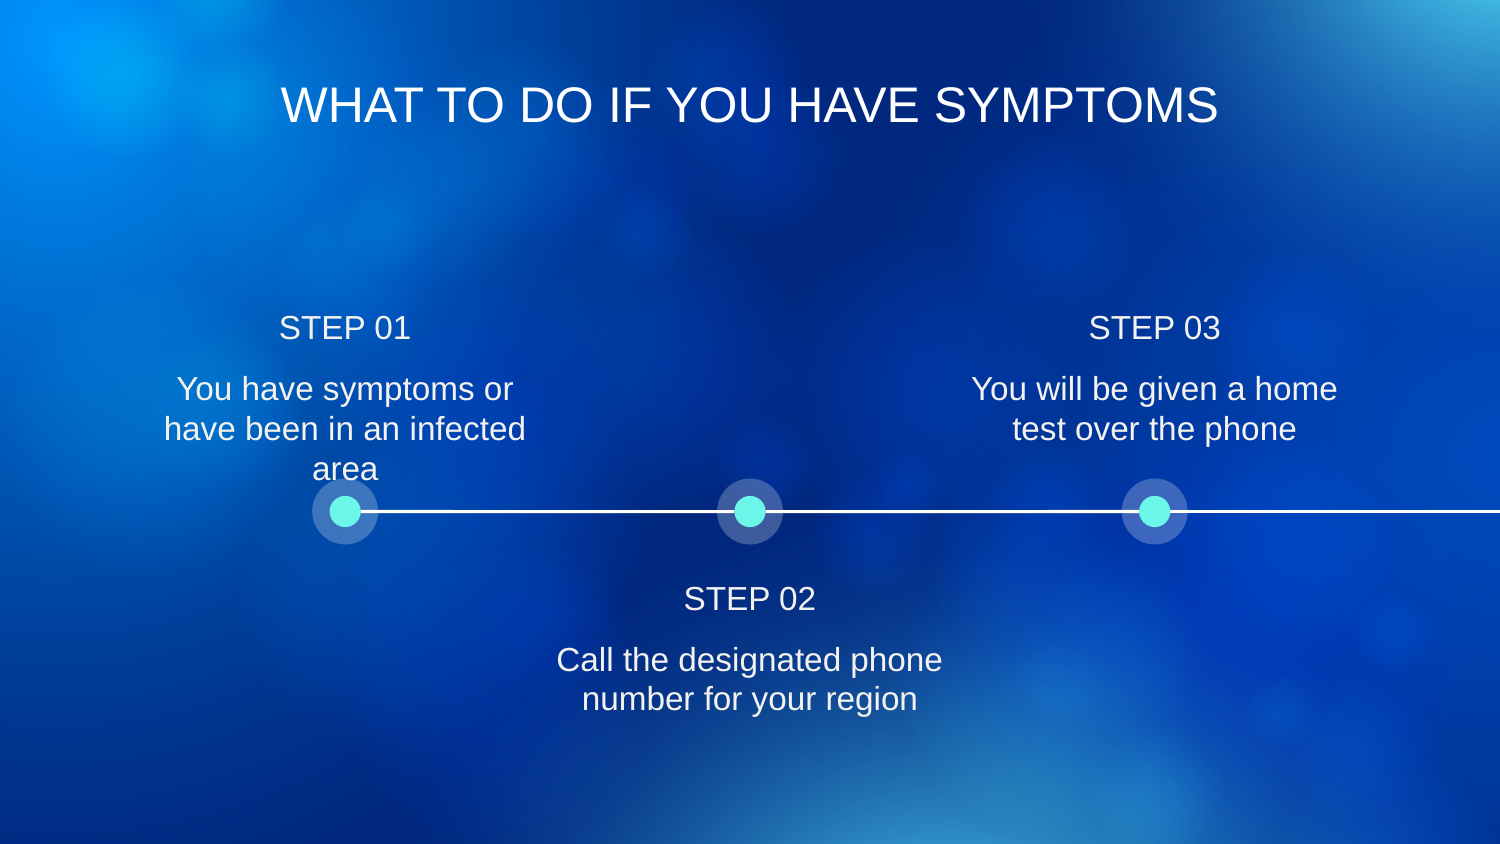

# WHAT TO DO IF YOU HAVE SYMPTOMS
STEP 01
STEP 03
You have symptoms or have been in an infected area
You will be given a home test over the phone

STEP 02
Call the designated phone number for your region